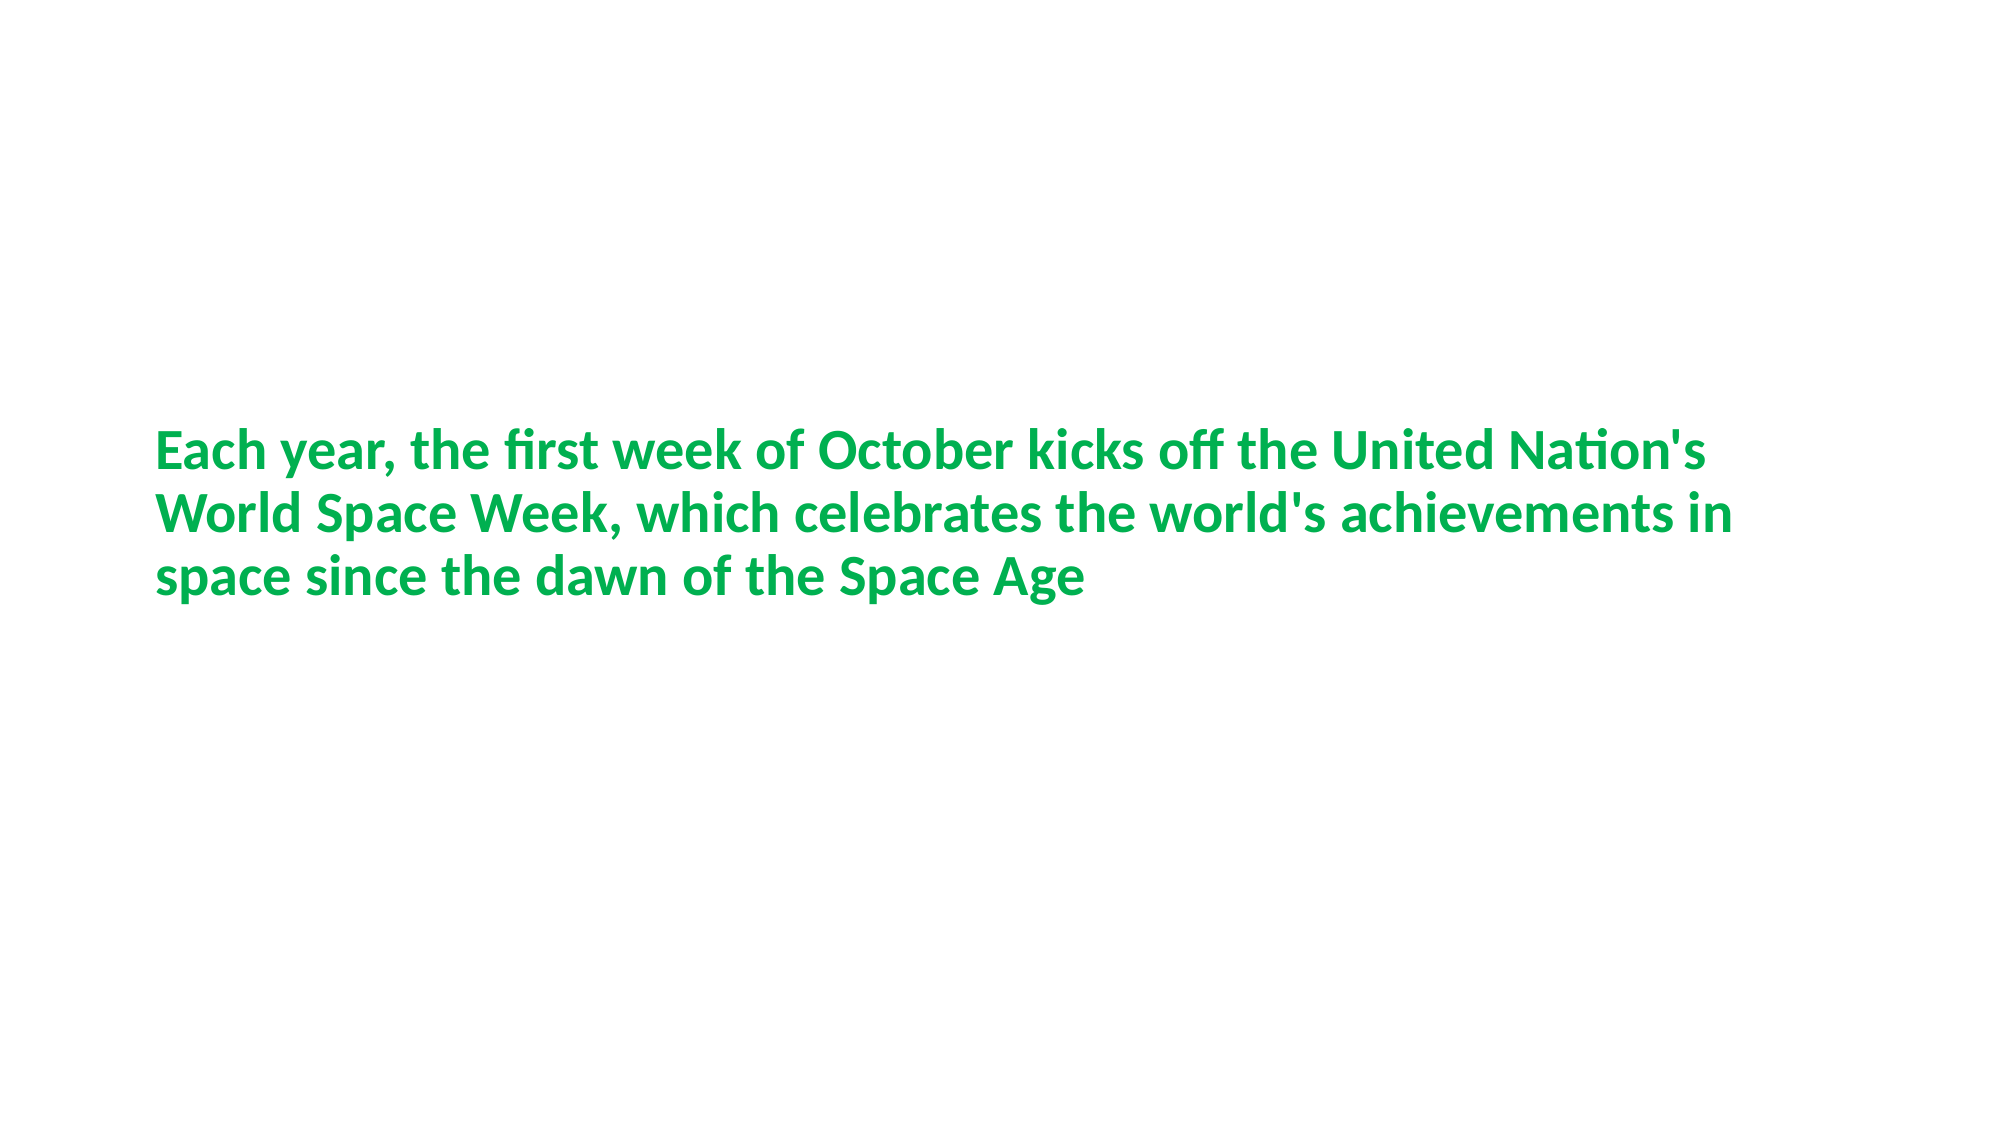

# Each year, the first week of October kicks off the United Nation's World Space Week, which celebrates the world's achievements in space since the dawn of the Space Age